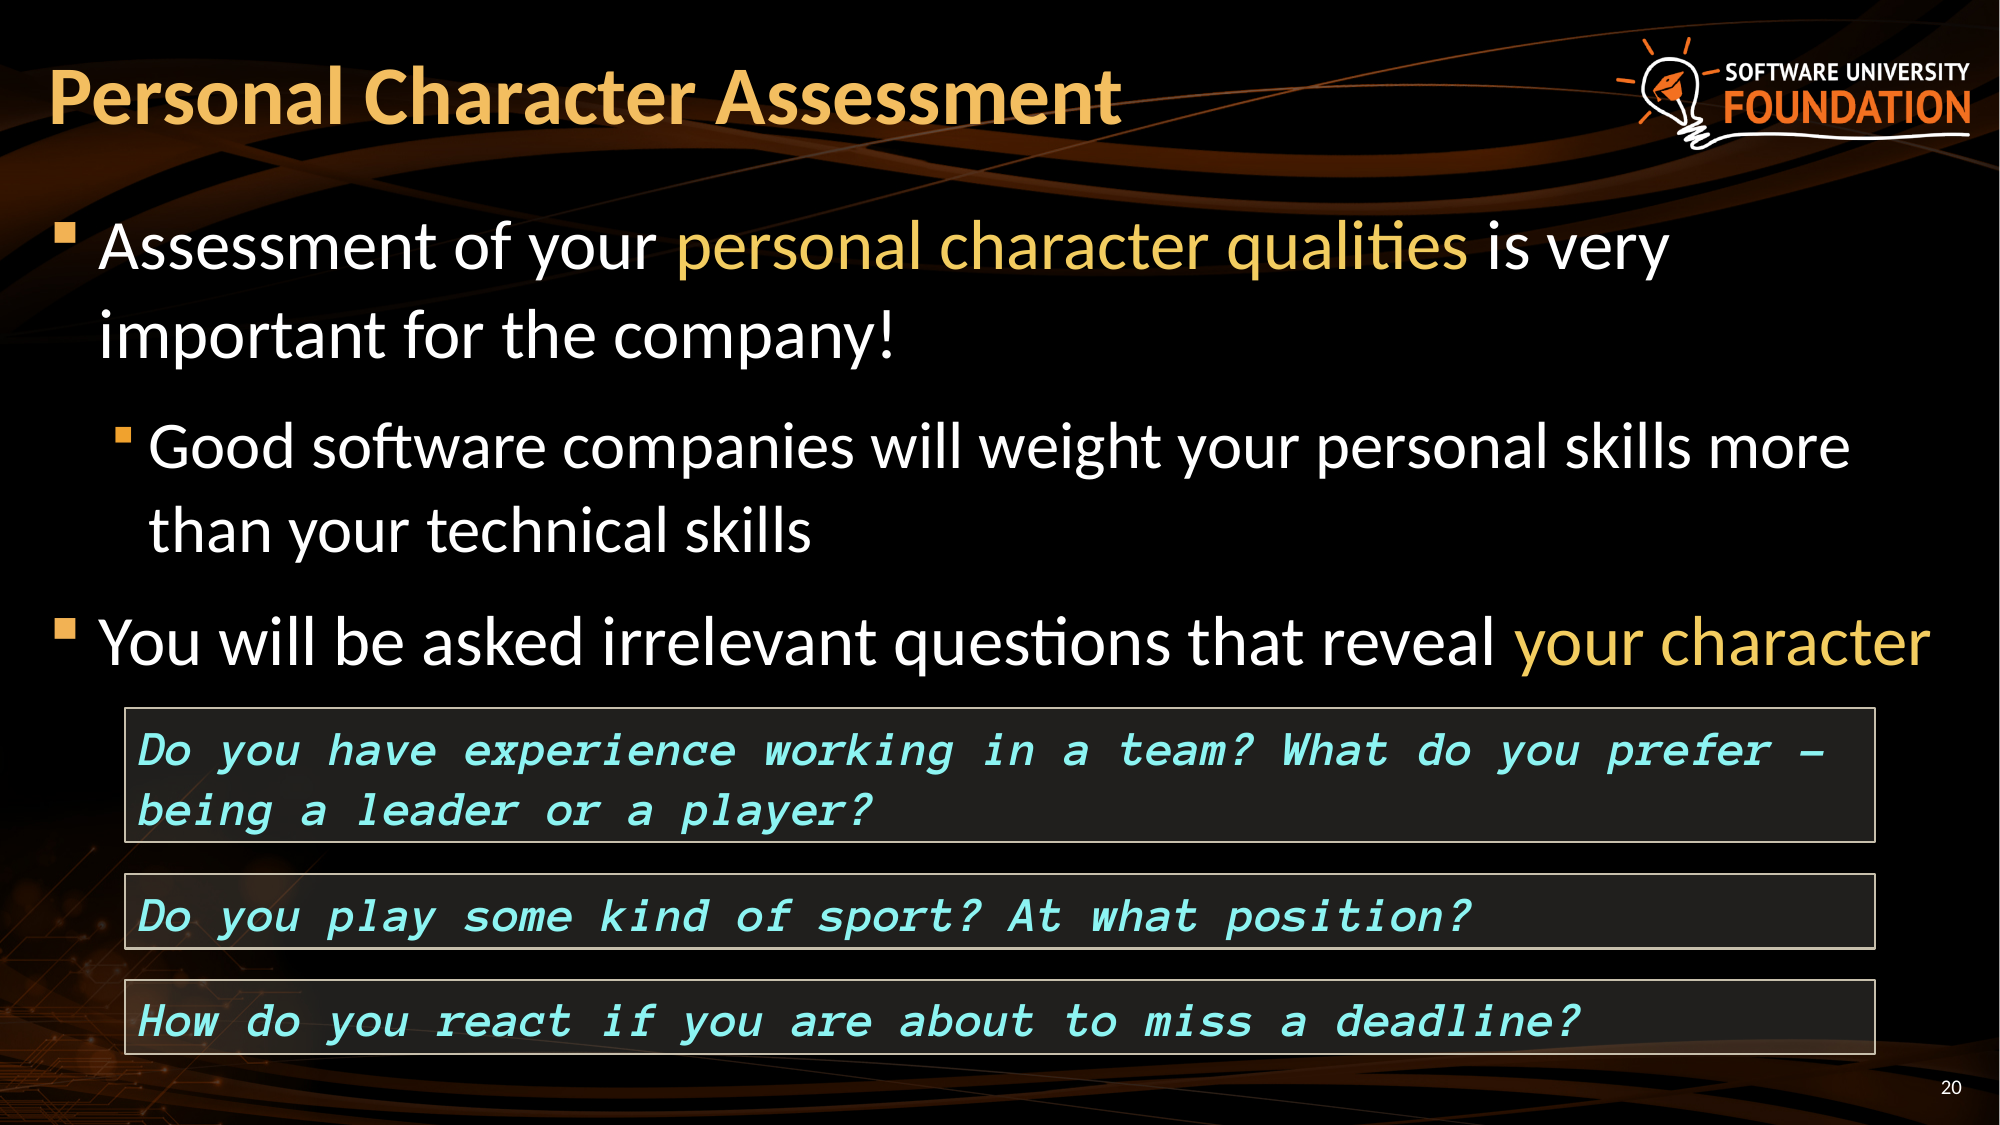

# Personal Character Assessment
Assessment of your personal character qualities is very important for the company!
Good software companies will weight your personal skills more than your technical skills
You will be asked irrelevant questions that reveal your character

Do you have experience working in a team? What do you prefer – being a leader or a player?
Do you play some kind of sport? At what position?
How do you react if you are about to miss a deadline?
20